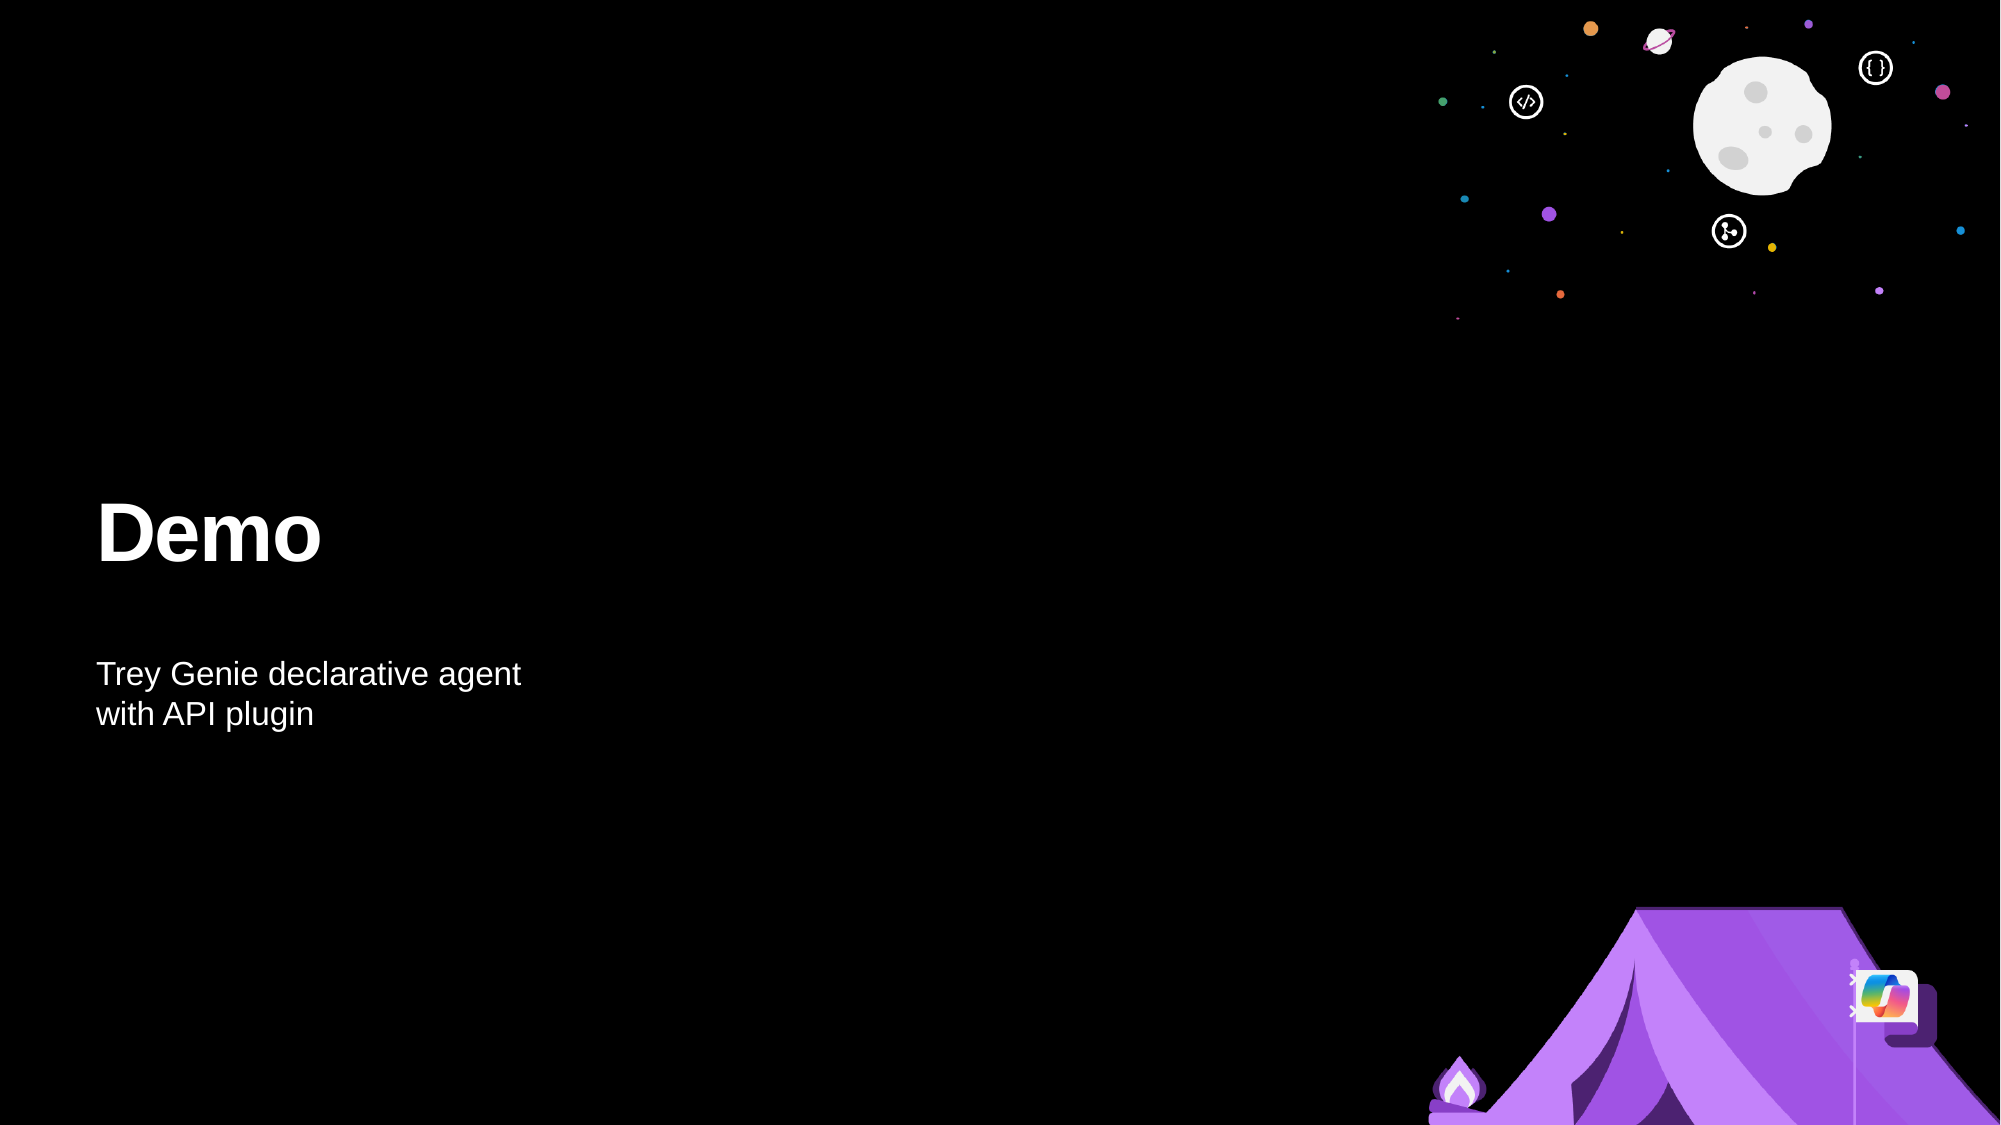

# Demo
Trey Genie declarative agent
with API plugin